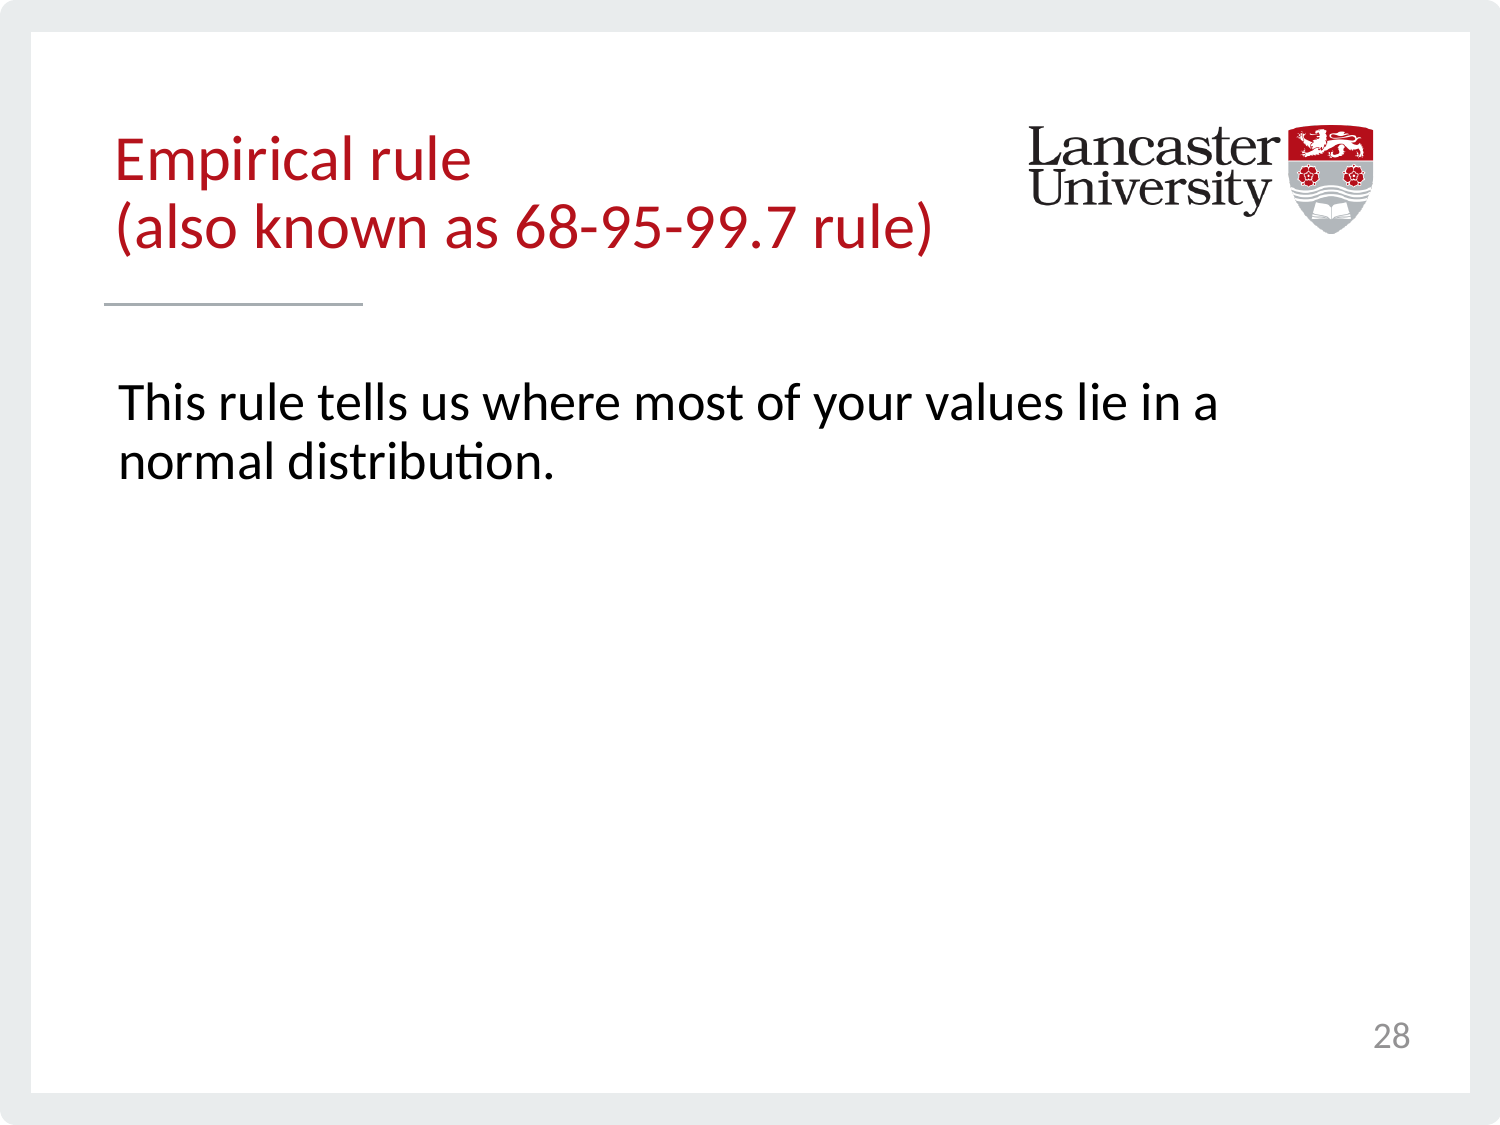

# Empirical rule (also known as 68-95-99.7 rule)
This rule tells us where most of your values lie in a normal distribution.

28